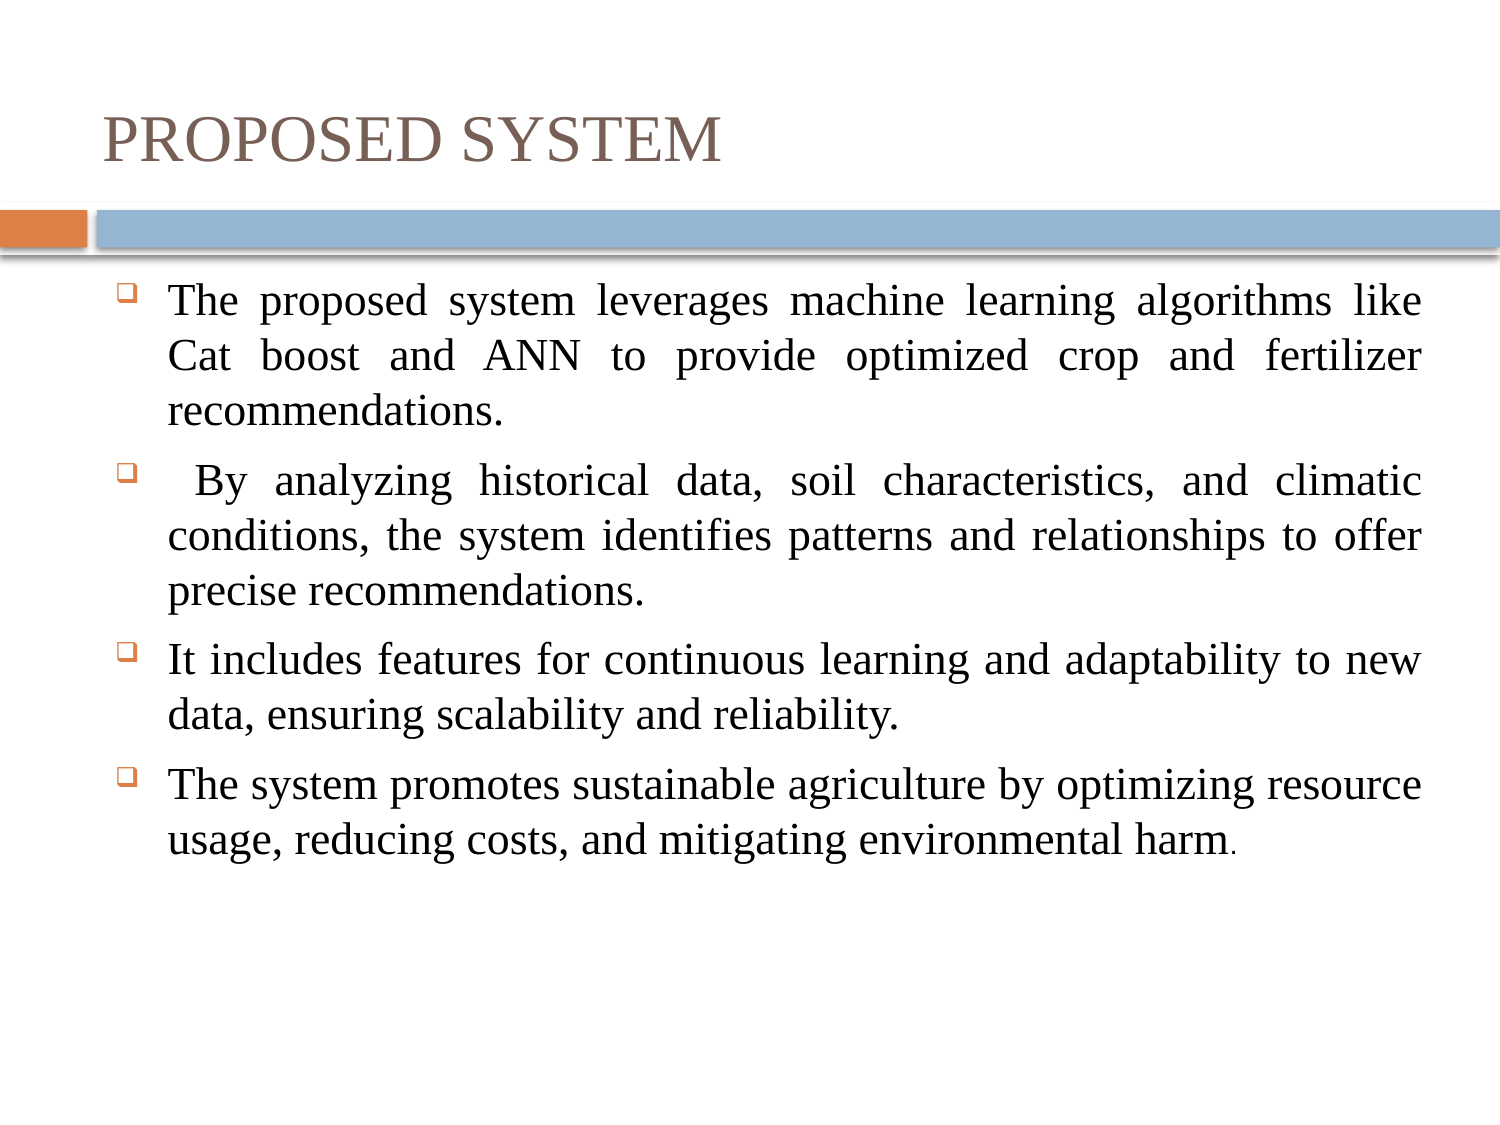

# PROPOSED SYSTEM
The proposed system leverages machine learning algorithms like Cat boost and ANN to provide optimized crop and fertilizer recommendations.
 By analyzing historical data, soil characteristics, and climatic conditions, the system identifies patterns and relationships to offer precise recommendations.
It includes features for continuous learning and adaptability to new data, ensuring scalability and reliability.
The system promotes sustainable agriculture by optimizing resource usage, reducing costs, and mitigating environmental harm.